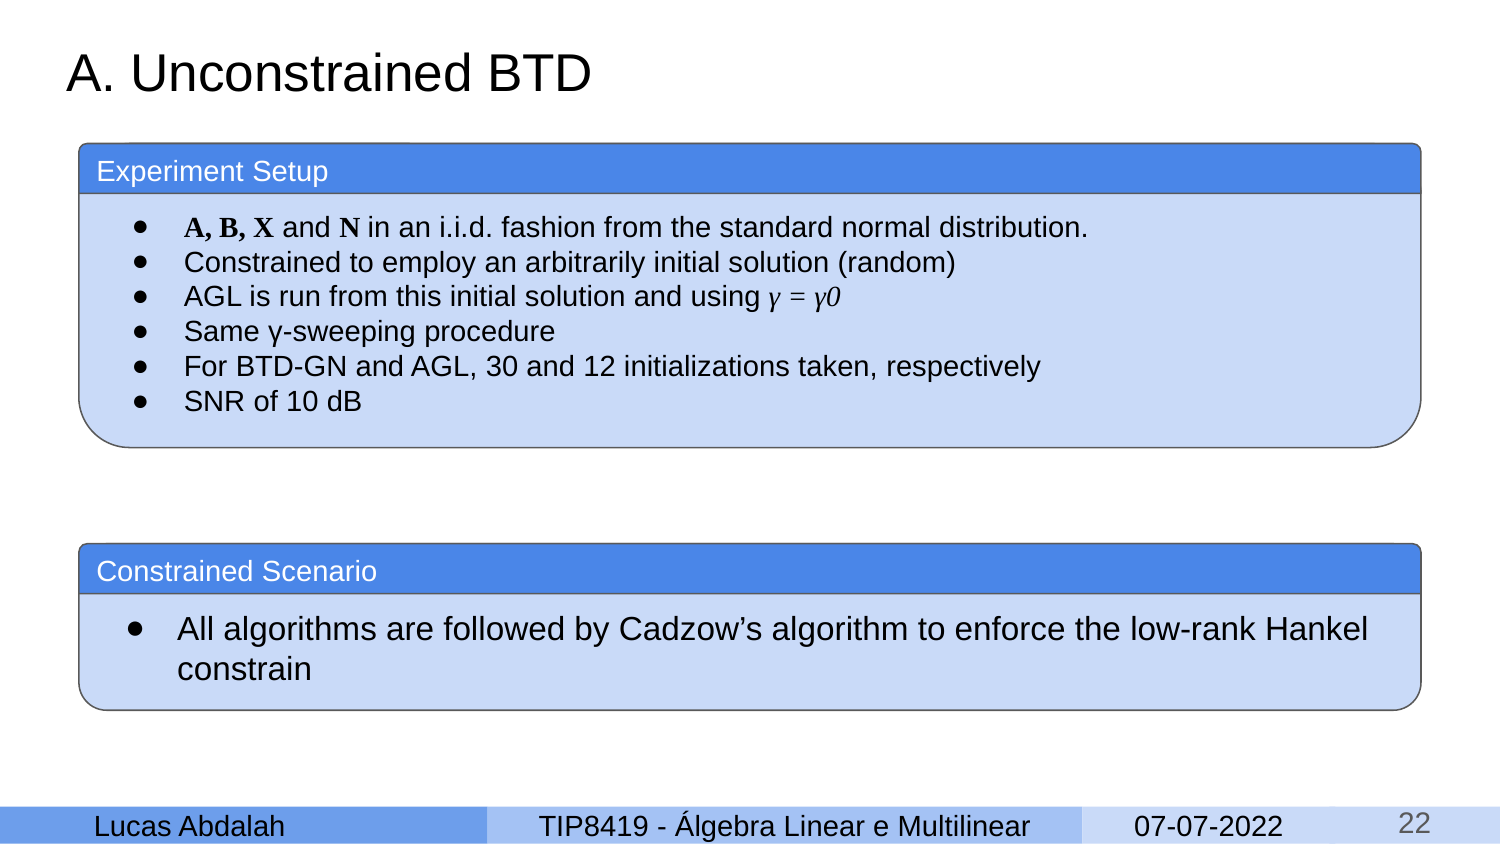

# A. Unconstrained BTD
Experiment Setup
A, B, X and N in an i.i.d. fashion from the standard normal distribution.
Constrained to employ an arbitrarily initial solution (random)
AGL is run from this initial solution and using γ = γ0
Same γ-sweeping procedure
For BTD-GN and AGL, 30 and 12 initializations taken, respectively
SNR of 10 dB
Constrained Scenario
All algorithms are followed by Cadzow’s algorithm to enforce the low-rank Hankel constrain
22